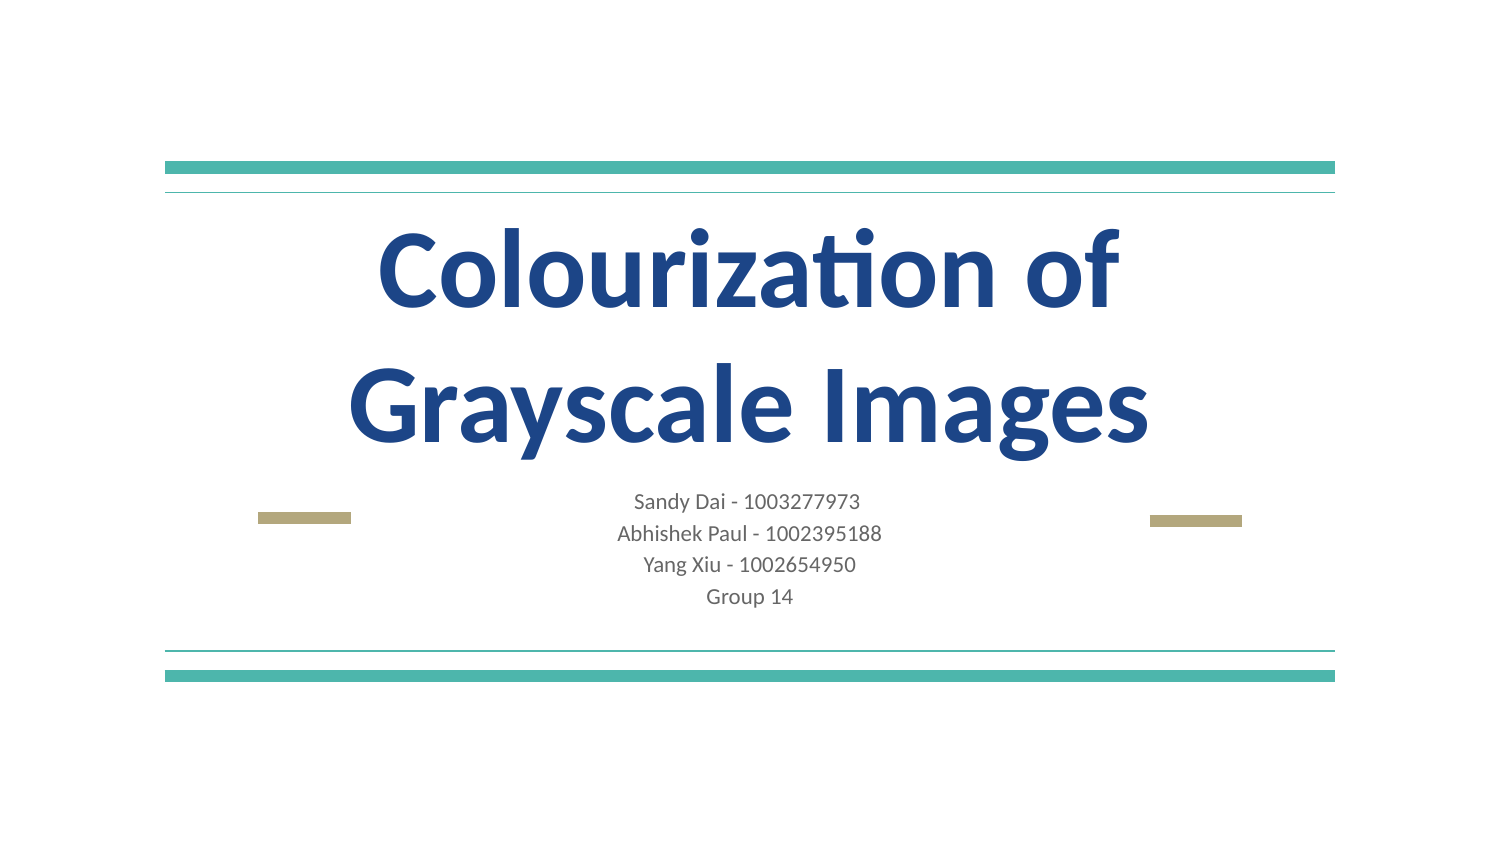

# Colourization of Grayscale Images
Sandy Dai - 1003277973
Abhishek Paul - 1002395188
Yang Xiu - 1002654950
Group 14